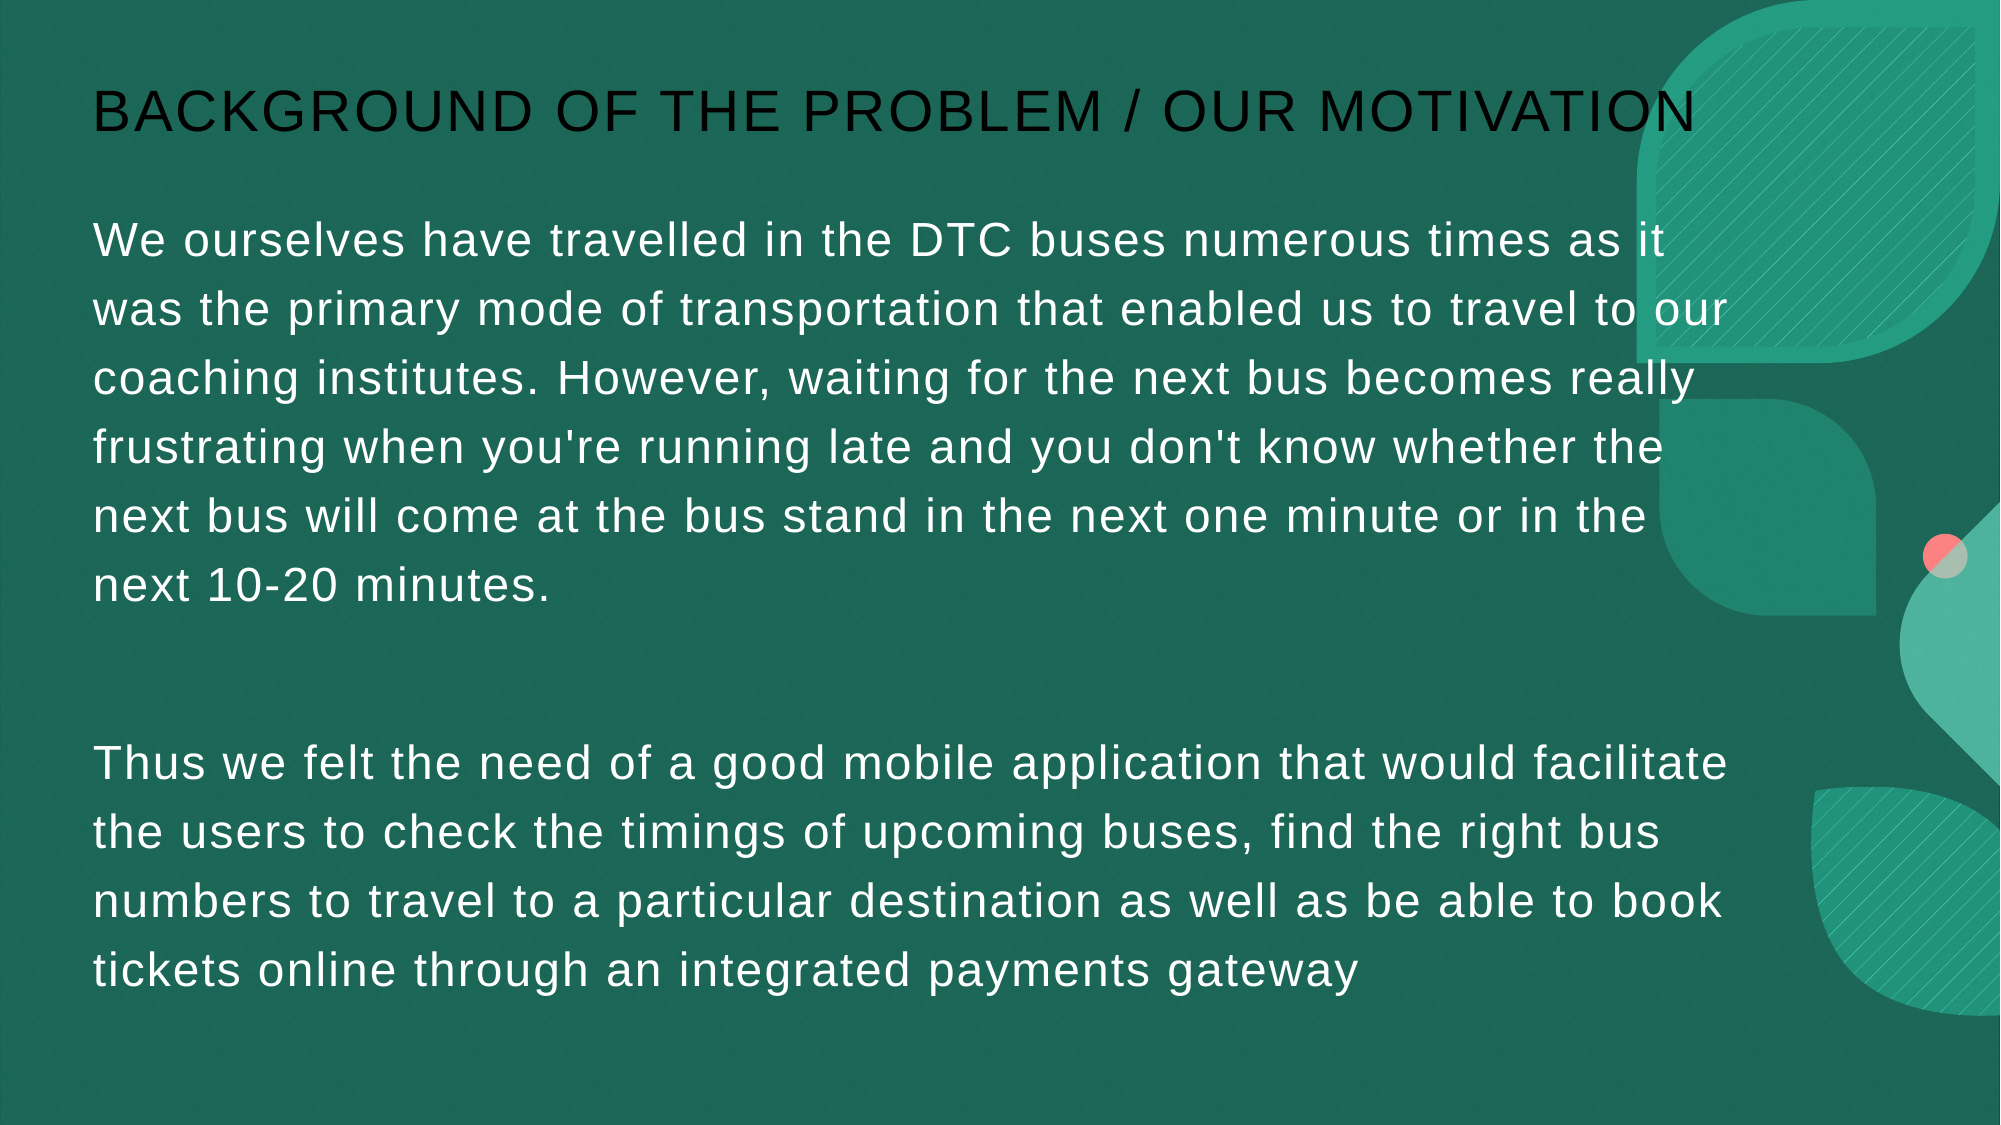

# BACKGROUND OF THE PROBLEM / OUR MOTIVATION
We ourselves have travelled in the DTC buses numerous times as it was the primary mode of transportation that enabled us to travel to our coaching institutes. However, waiting for the next bus becomes really frustrating when you're running late and you don't know whether the next bus will come at the bus stand in the next one minute or in the next 10-20 minutes.

Thus we felt the need of a good mobile application that would facilitate the users to check the timings of upcoming buses, find the right bus numbers to travel to a particular destination as well as be able to book tickets online through an integrated payments gateway